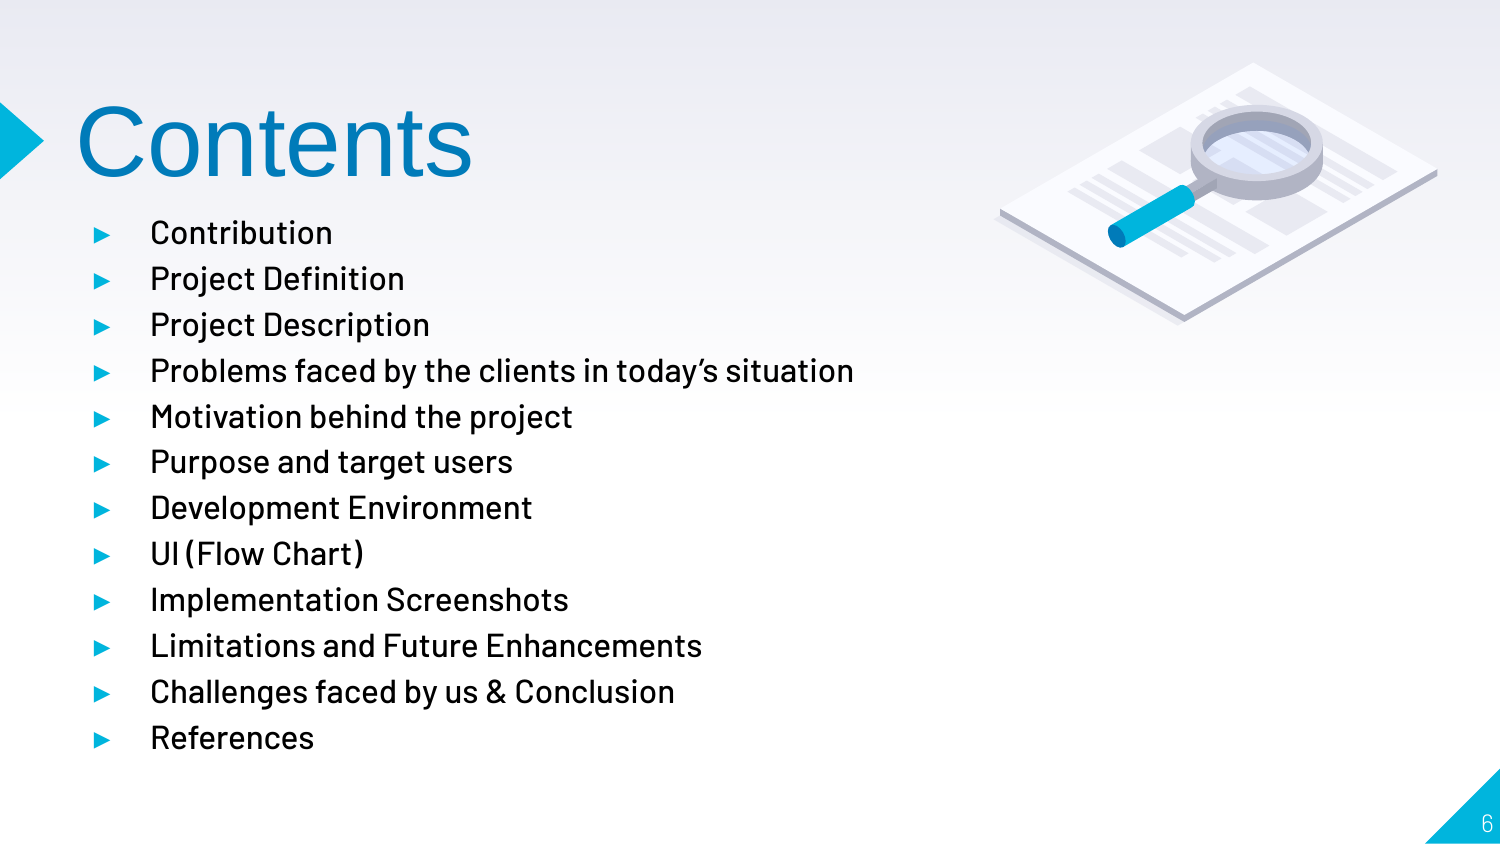

# Contents
Contribution
Project Definition
Project Description
Problems faced by the clients in today’s situation
Motivation behind the project
Purpose and target users
Development Environment
UI (Flow Chart)
Implementation Screenshots
Limitations and Future Enhancements
Challenges faced by us & Conclusion
References
6